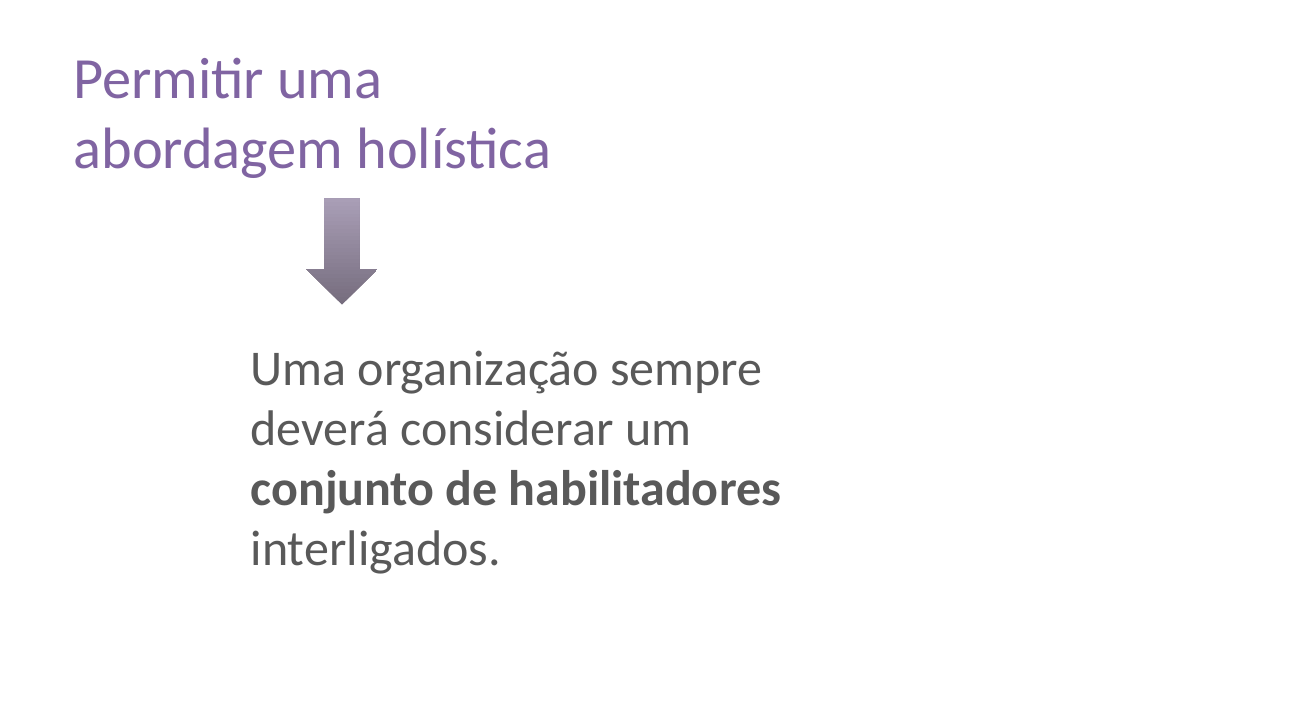

Permitir uma abordagem holística

Uma organização sempre deverá considerar um conjunto de habilitadores interligados.